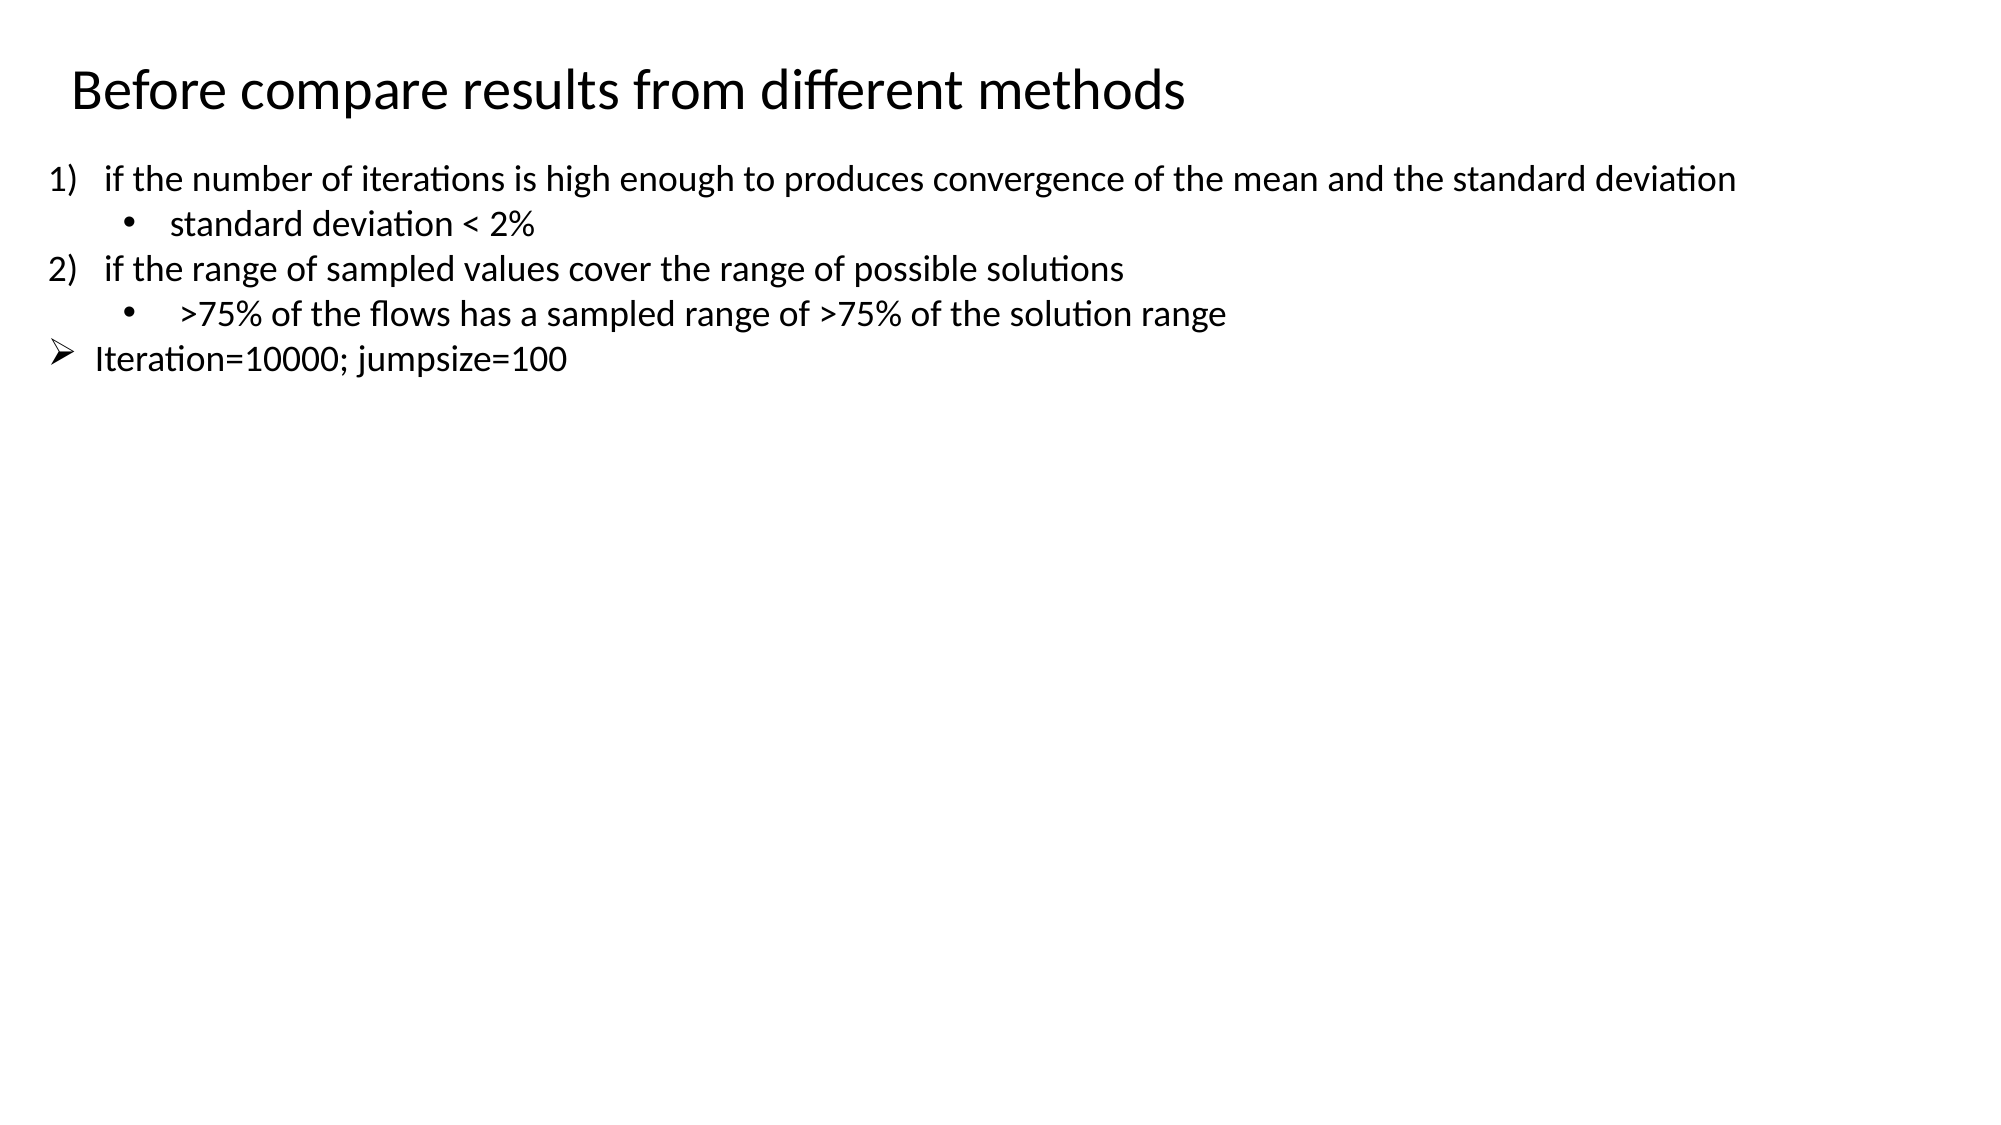

Before compare results from different methods
if the number of iterations is high enough to produces convergence of the mean and the standard deviation
standard deviation < 2%
if the range of sampled values cover the range of possible solutions
>75% of the flows has a sampled range of >75% of the solution range
Iteration=10000; jumpsize=100